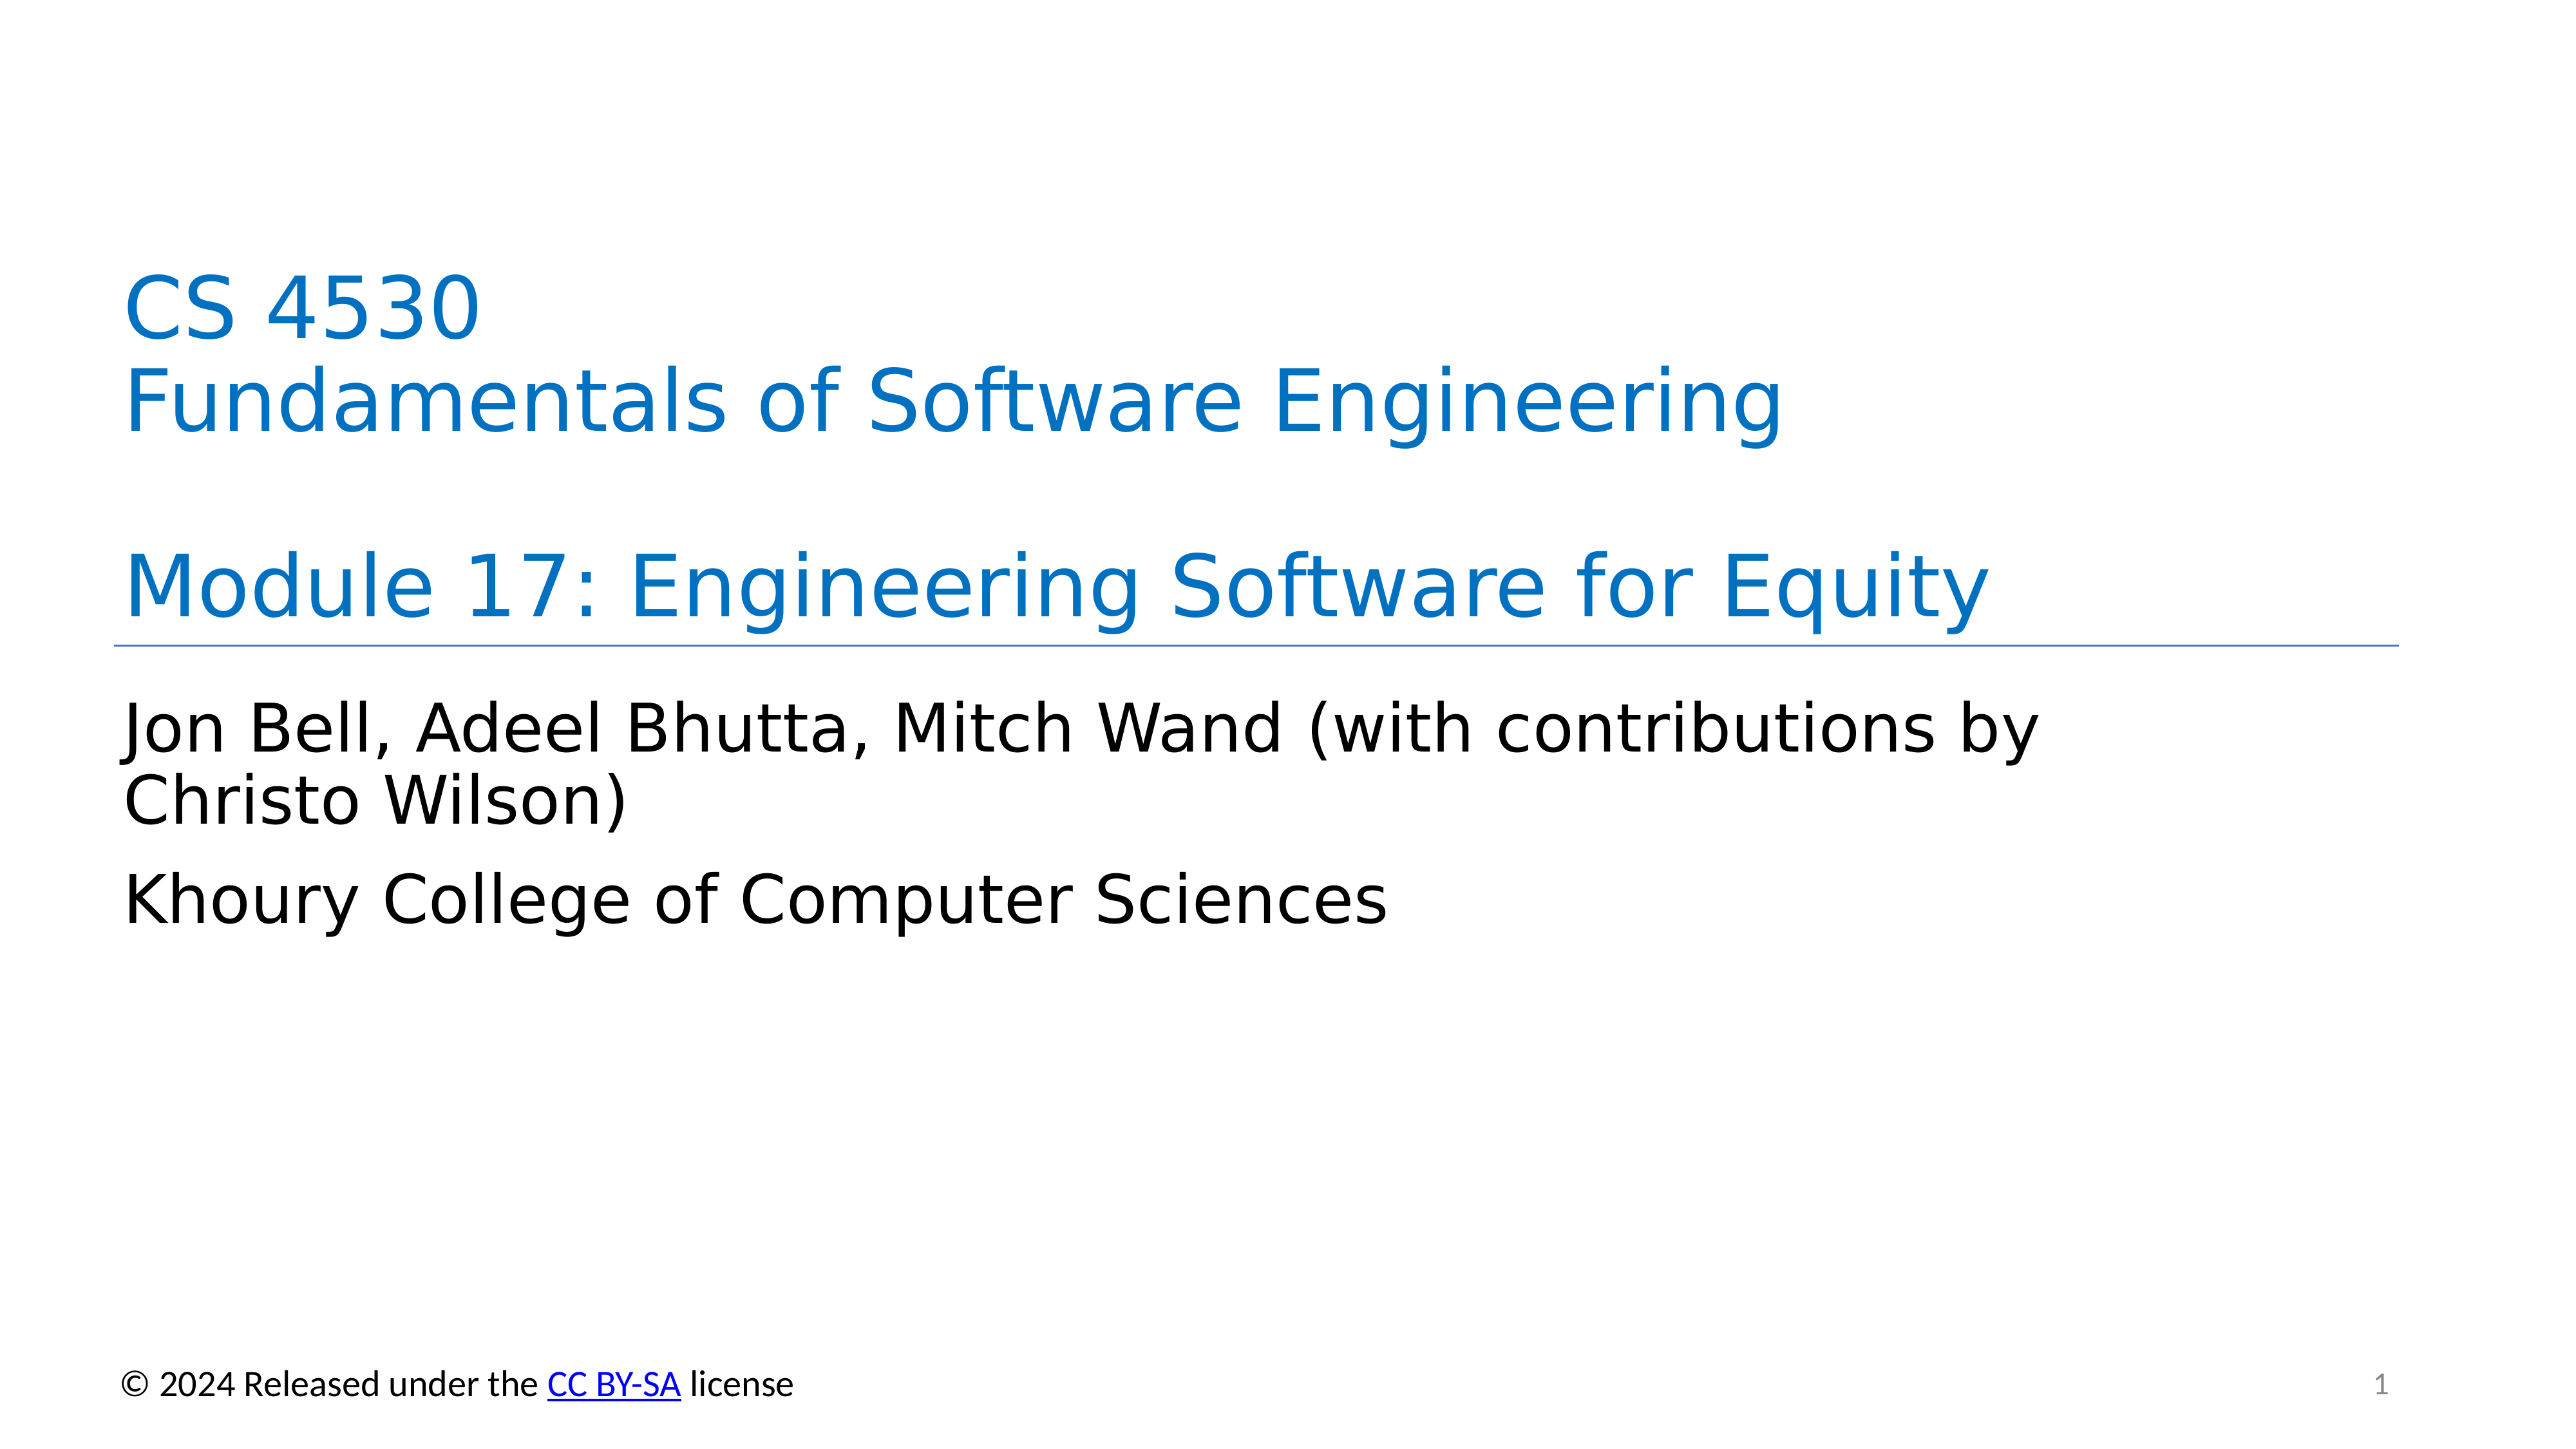

# CS 4530
Fundamentals of Software Engineering

Module 17: Engineering Software for Equity
Jon Bell, Adeel Bhutta, Mitch Wand (with contributions by Christo Wilson)
Khoury College of Computer Sciences
© 2024 Released under the CC BY-SA license
1